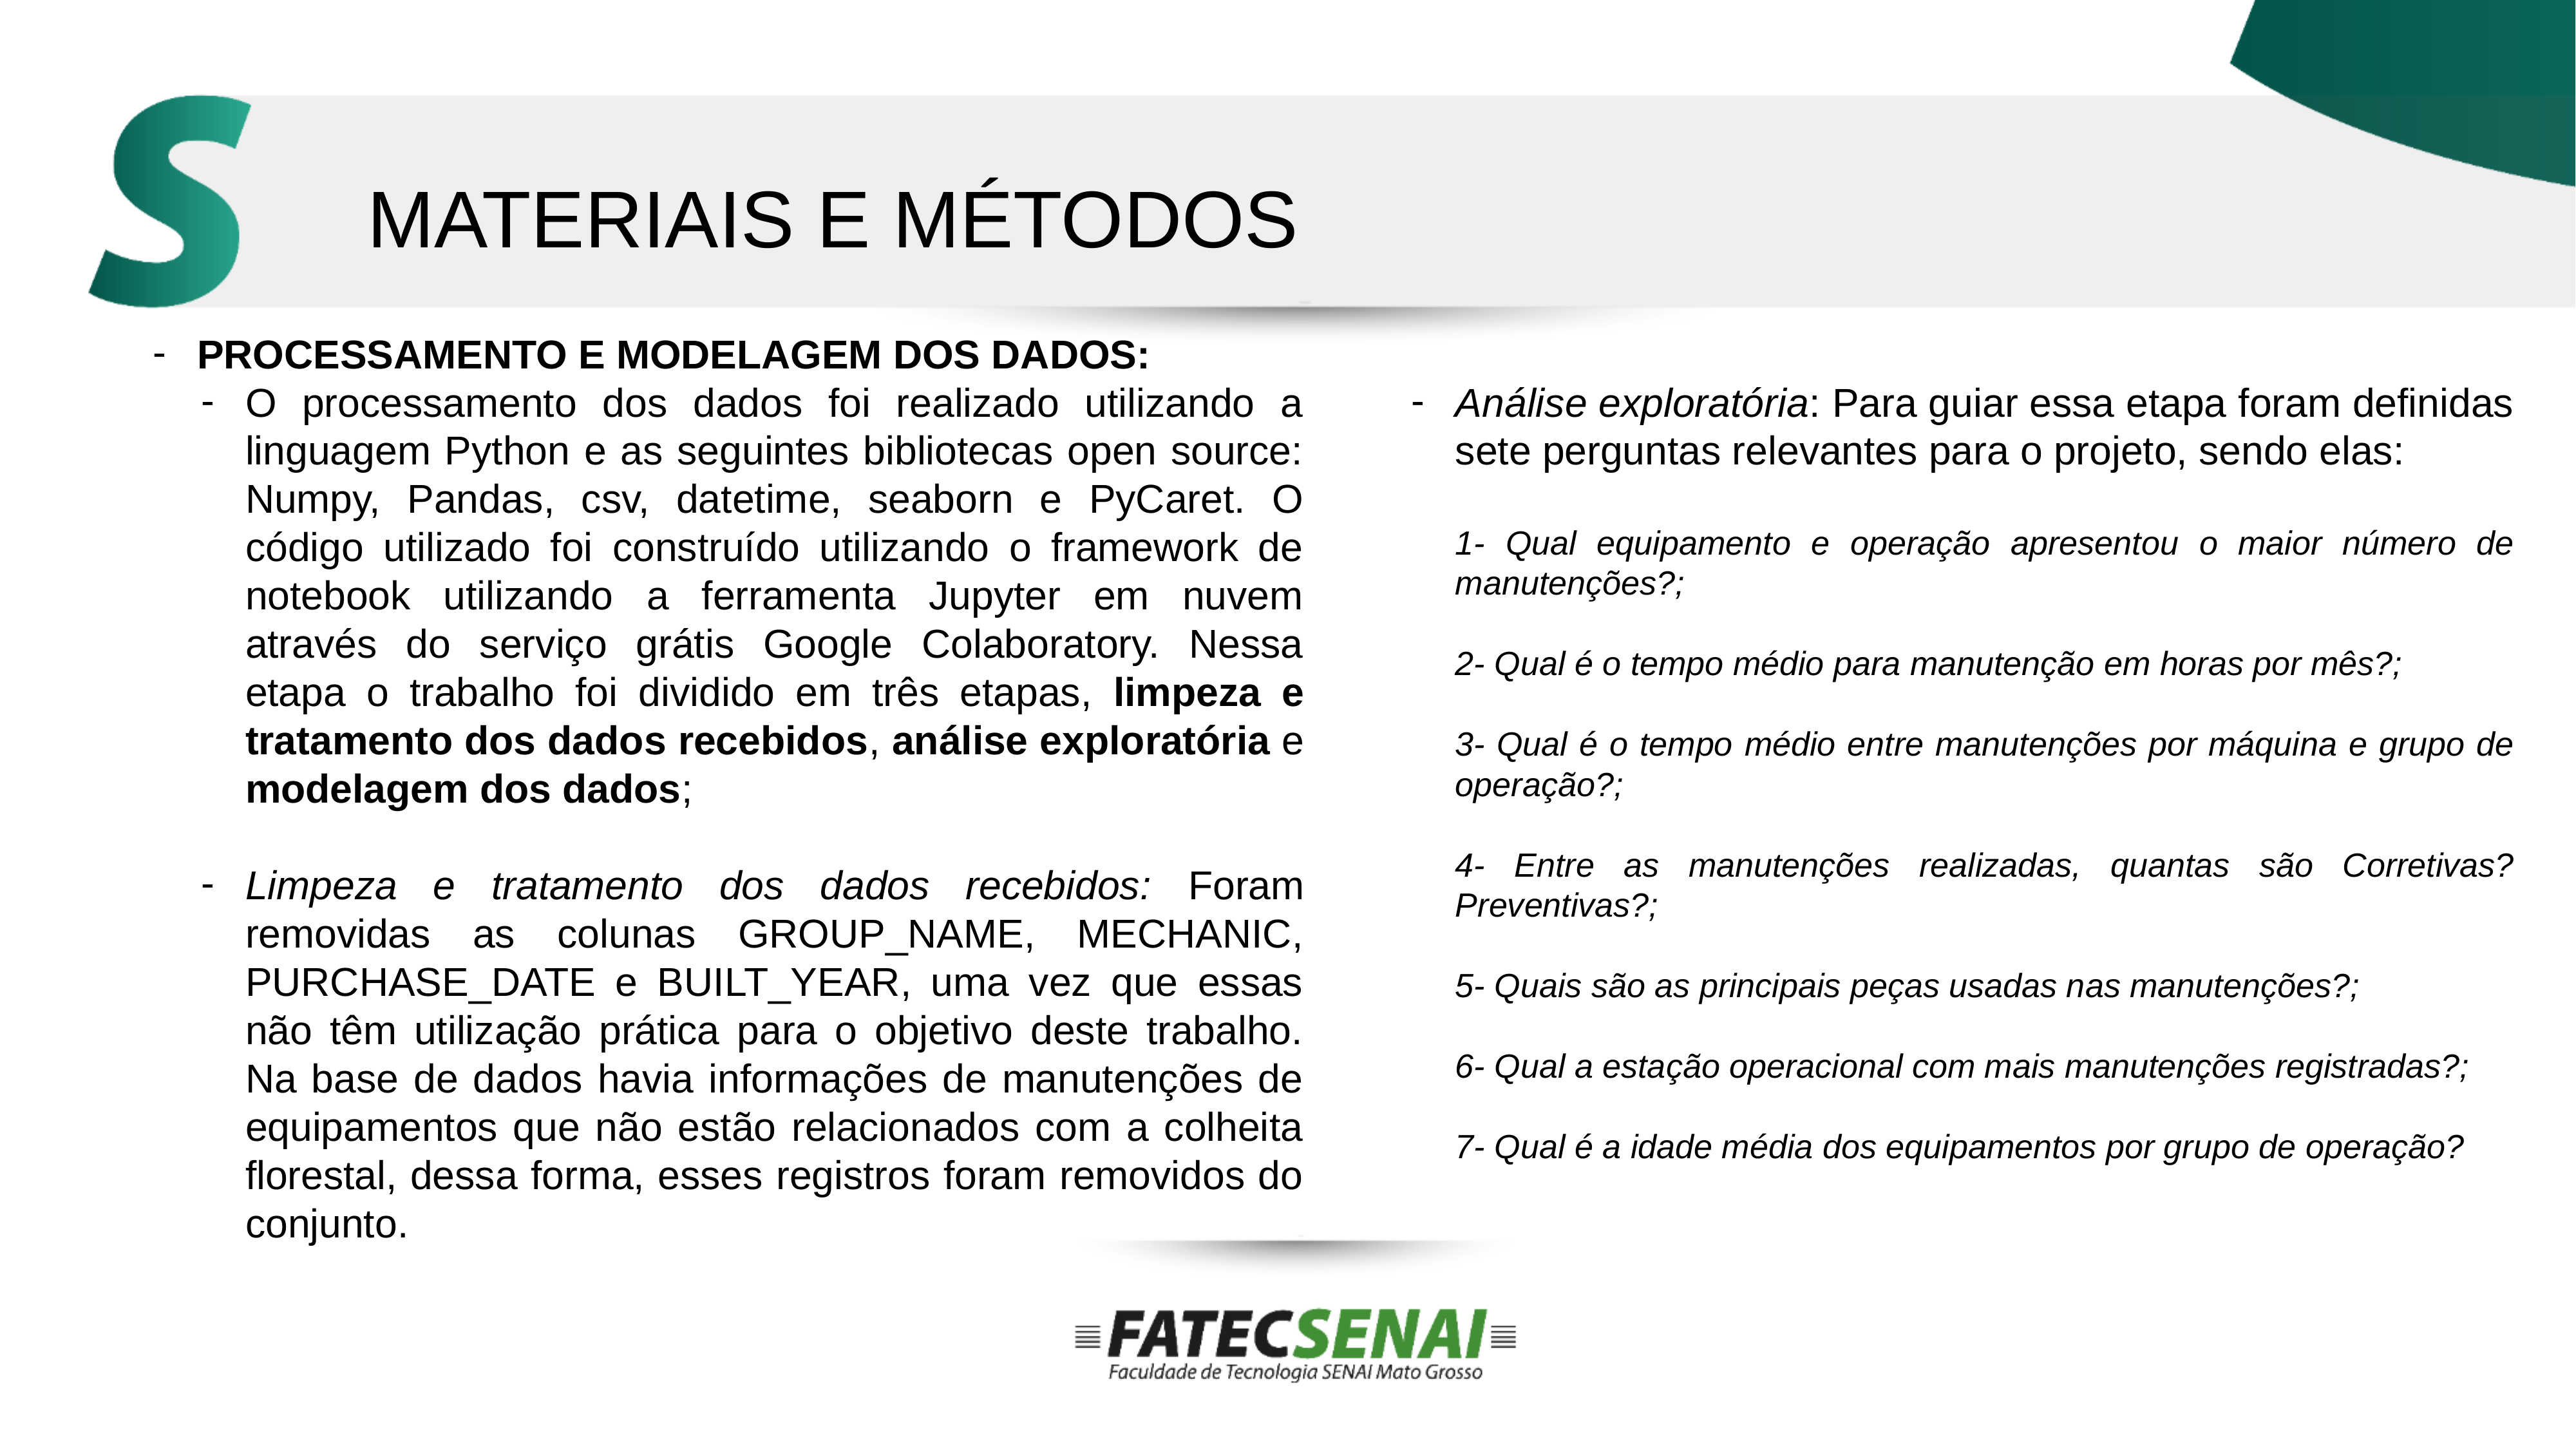

MATERIAIS E MÉTODOS
PROCESSAMENTO E MODELAGEM DOS DADOS:
O processamento dos dados foi realizado utilizando a linguagem Python e as seguintes bibliotecas open source: Numpy, Pandas, csv, datetime, seaborn e PyCaret. O código utilizado foi construído utilizando o framework de notebook utilizando a ferramenta Jupyter em nuvem através do serviço grátis Google Colaboratory. Nessa etapa o trabalho foi dividido em três etapas, limpeza e tratamento dos dados recebidos, análise exploratória e modelagem dos dados;

Limpeza e tratamento dos dados recebidos: Foram removidas as colunas GROUP_NAME, MECHANIC, PURCHASE_DATE e BUILT_YEAR, uma vez que essas não têm utilização prática para o objetivo deste trabalho. Na base de dados havia informações de manutenções de equipamentos que não estão relacionados com a colheita florestal, dessa forma, esses registros foram removidos do conjunto.

Análise exploratória: Para guiar essa etapa foram definidas sete perguntas relevantes para o projeto, sendo elas:

1- Qual equipamento e operação apresentou o maior número de manutenções?;

2- Qual é o tempo médio para manutenção em horas por mês?;

3- Qual é o tempo médio entre manutenções por máquina e grupo de operação?;

4- Entre as manutenções realizadas, quantas são Corretivas? Preventivas?;

5- Quais são as principais peças usadas nas manutenções?;

6- Qual a estação operacional com mais manutenções registradas?;

7- Qual é a idade média dos equipamentos por grupo de operação?